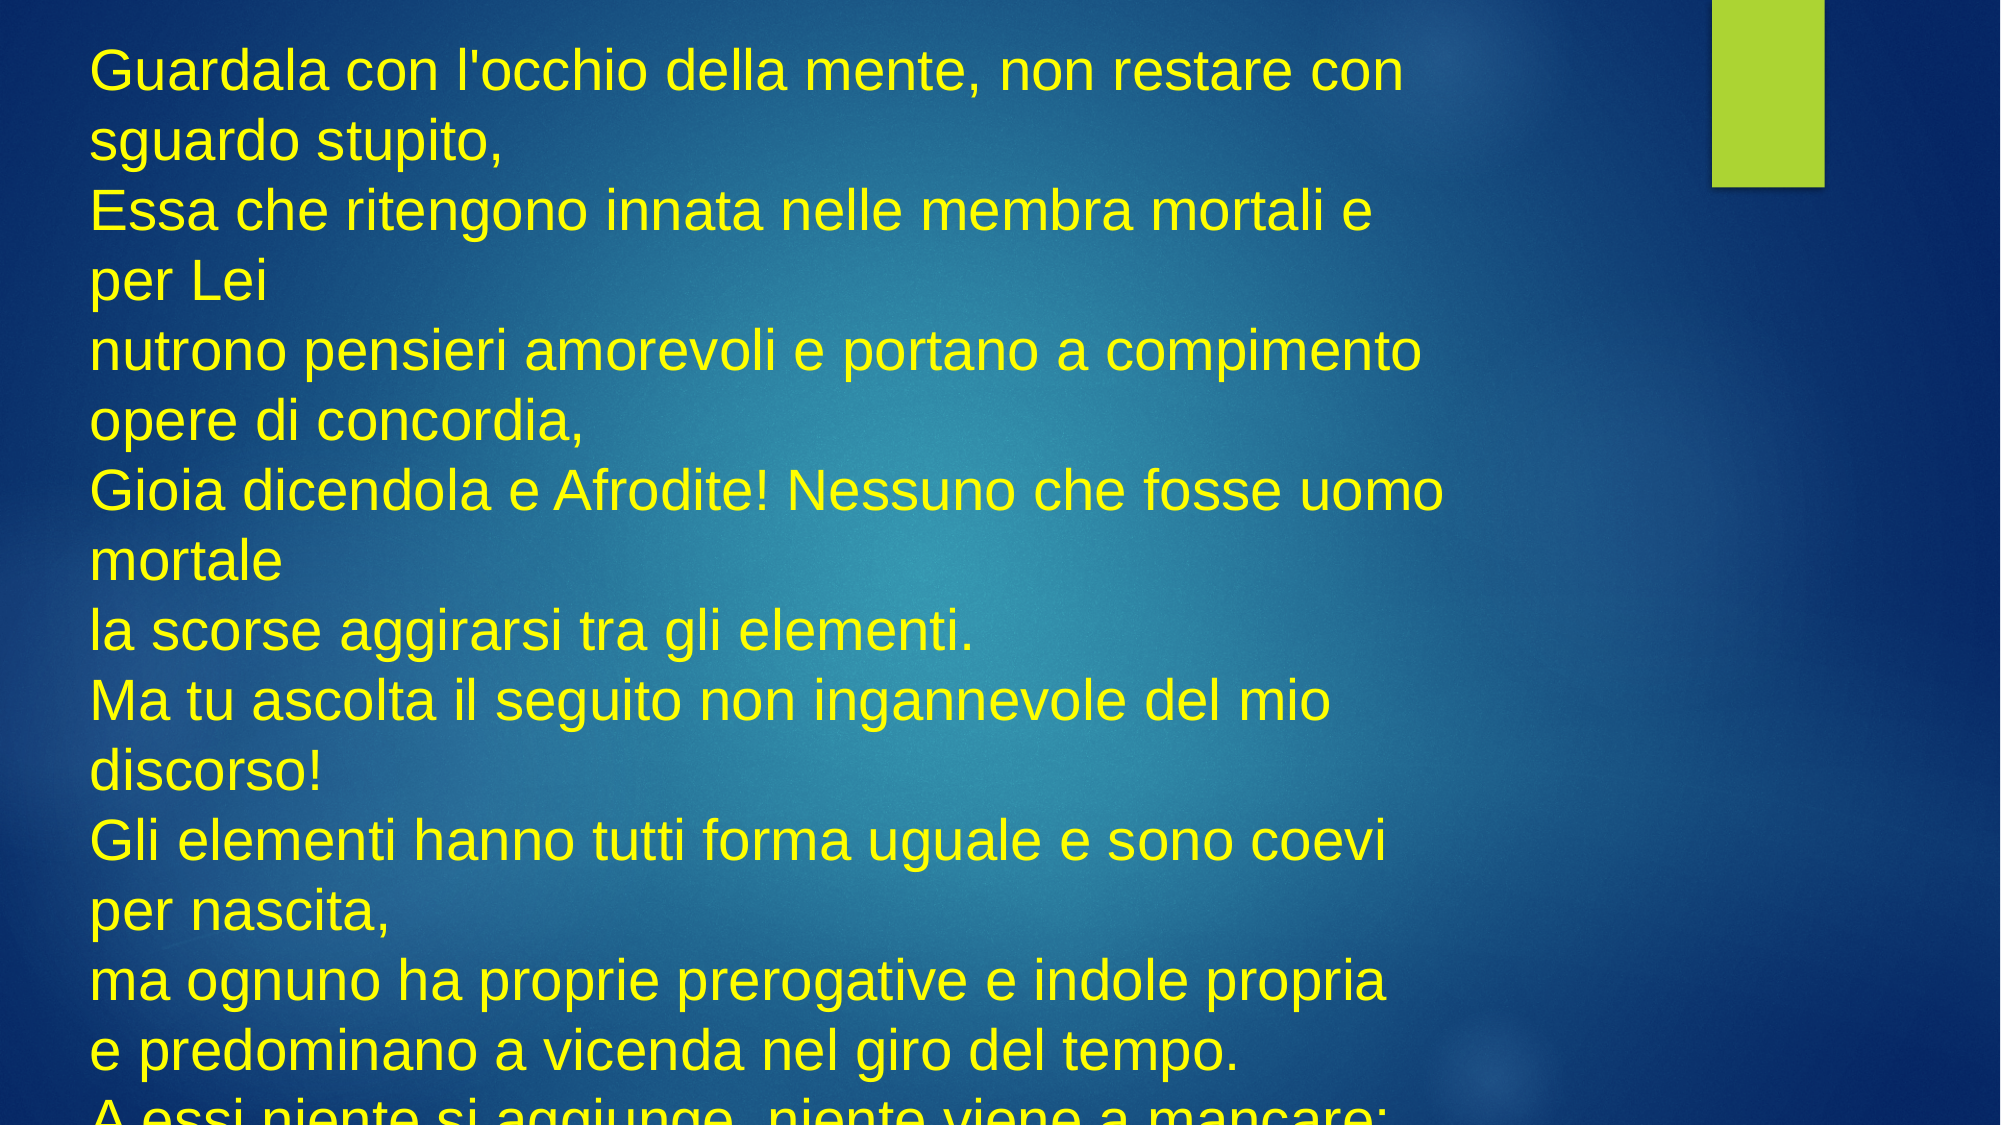

Guardala con l'occhio della mente, non restare con sguardo stupito,
Essa che ritengono innata nelle membra mortali e per Lei
nutrono pensieri amorevoli e portano a compimento opere di concordia,
Gioia dicendola e Afrodite! Nessuno che fosse uomo mortale
la scorse aggirarsi tra gli elementi.
Ma tu ascolta il seguito non ingannevole del mio discorso!
Gli elementi hanno tutti forma uguale e sono coevi per nascita,
ma ognuno ha proprie prerogative e indole propria
e predominano a vicenda nel giro del tempo.
A essi niente si aggiunge, niente viene a mancare:
perché se perissero del tutto non sarebbero già più.
E che cosa potrebbe accrescere questo tutto,
e provenendo da dove? e come potrebbero scomparire, se nulla è vuoto di essi?
Ma sono questi le cose che sono e trascorrendo gli uni attraverso gli altri
divengono ora queste ora quelle cose, ma sempre a se stessi eternamente uguali.